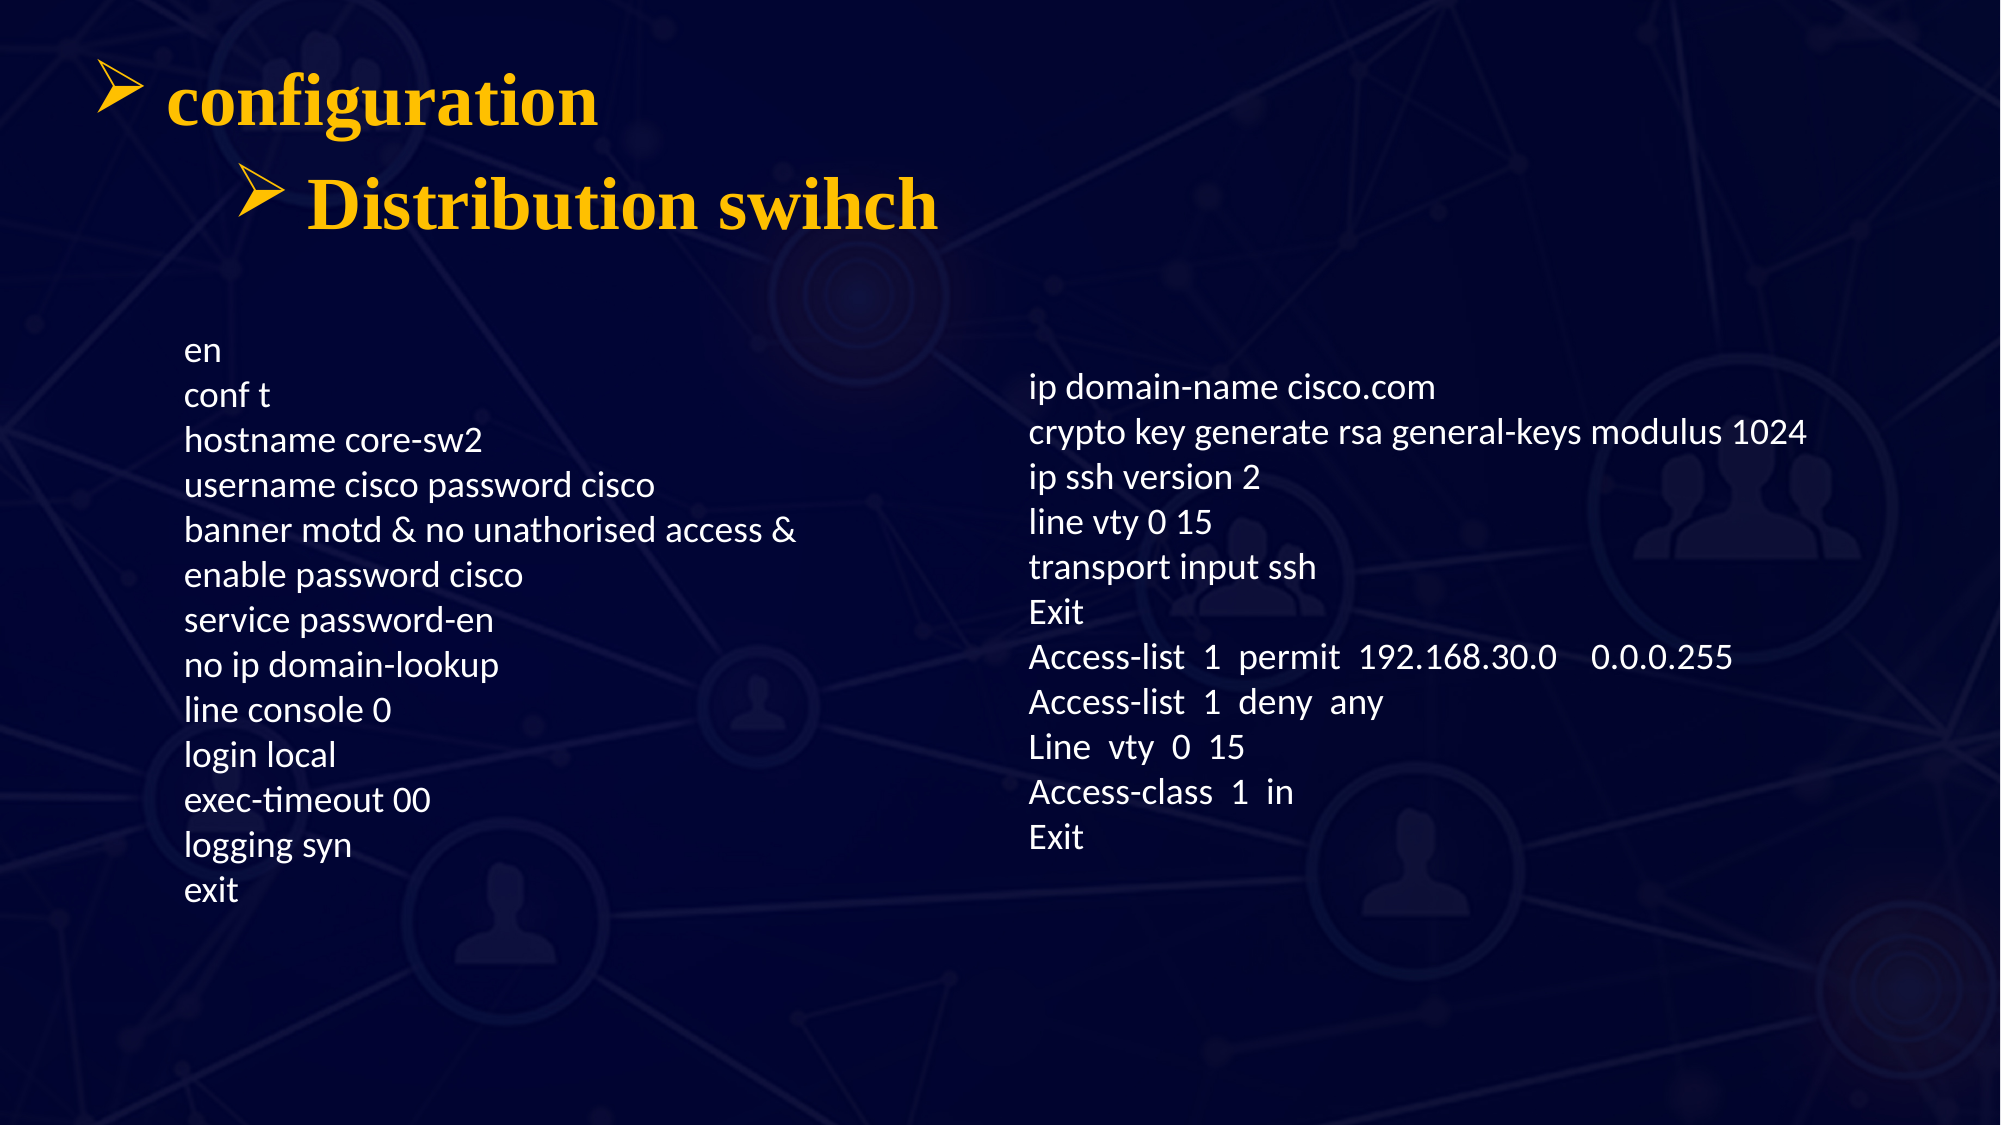

configuration
Distribution swihch
en
conf t
hostname core-sw2
username cisco password cisco
banner motd & no unathorised access &
enable password cisco
service password-en
no ip domain-lookup
line console 0
login local
exec-timeout 00
logging syn
exit

ip domain-name cisco.com
crypto key generate rsa general-keys modulus 1024
ip ssh version 2
line vty 0 15
transport input ssh
Exit
Access-list  1  permit  192.168.30.0    0.0.0.255
Access-list  1  deny  any
Line  vty  0  15
Access-class  1  in
Exit